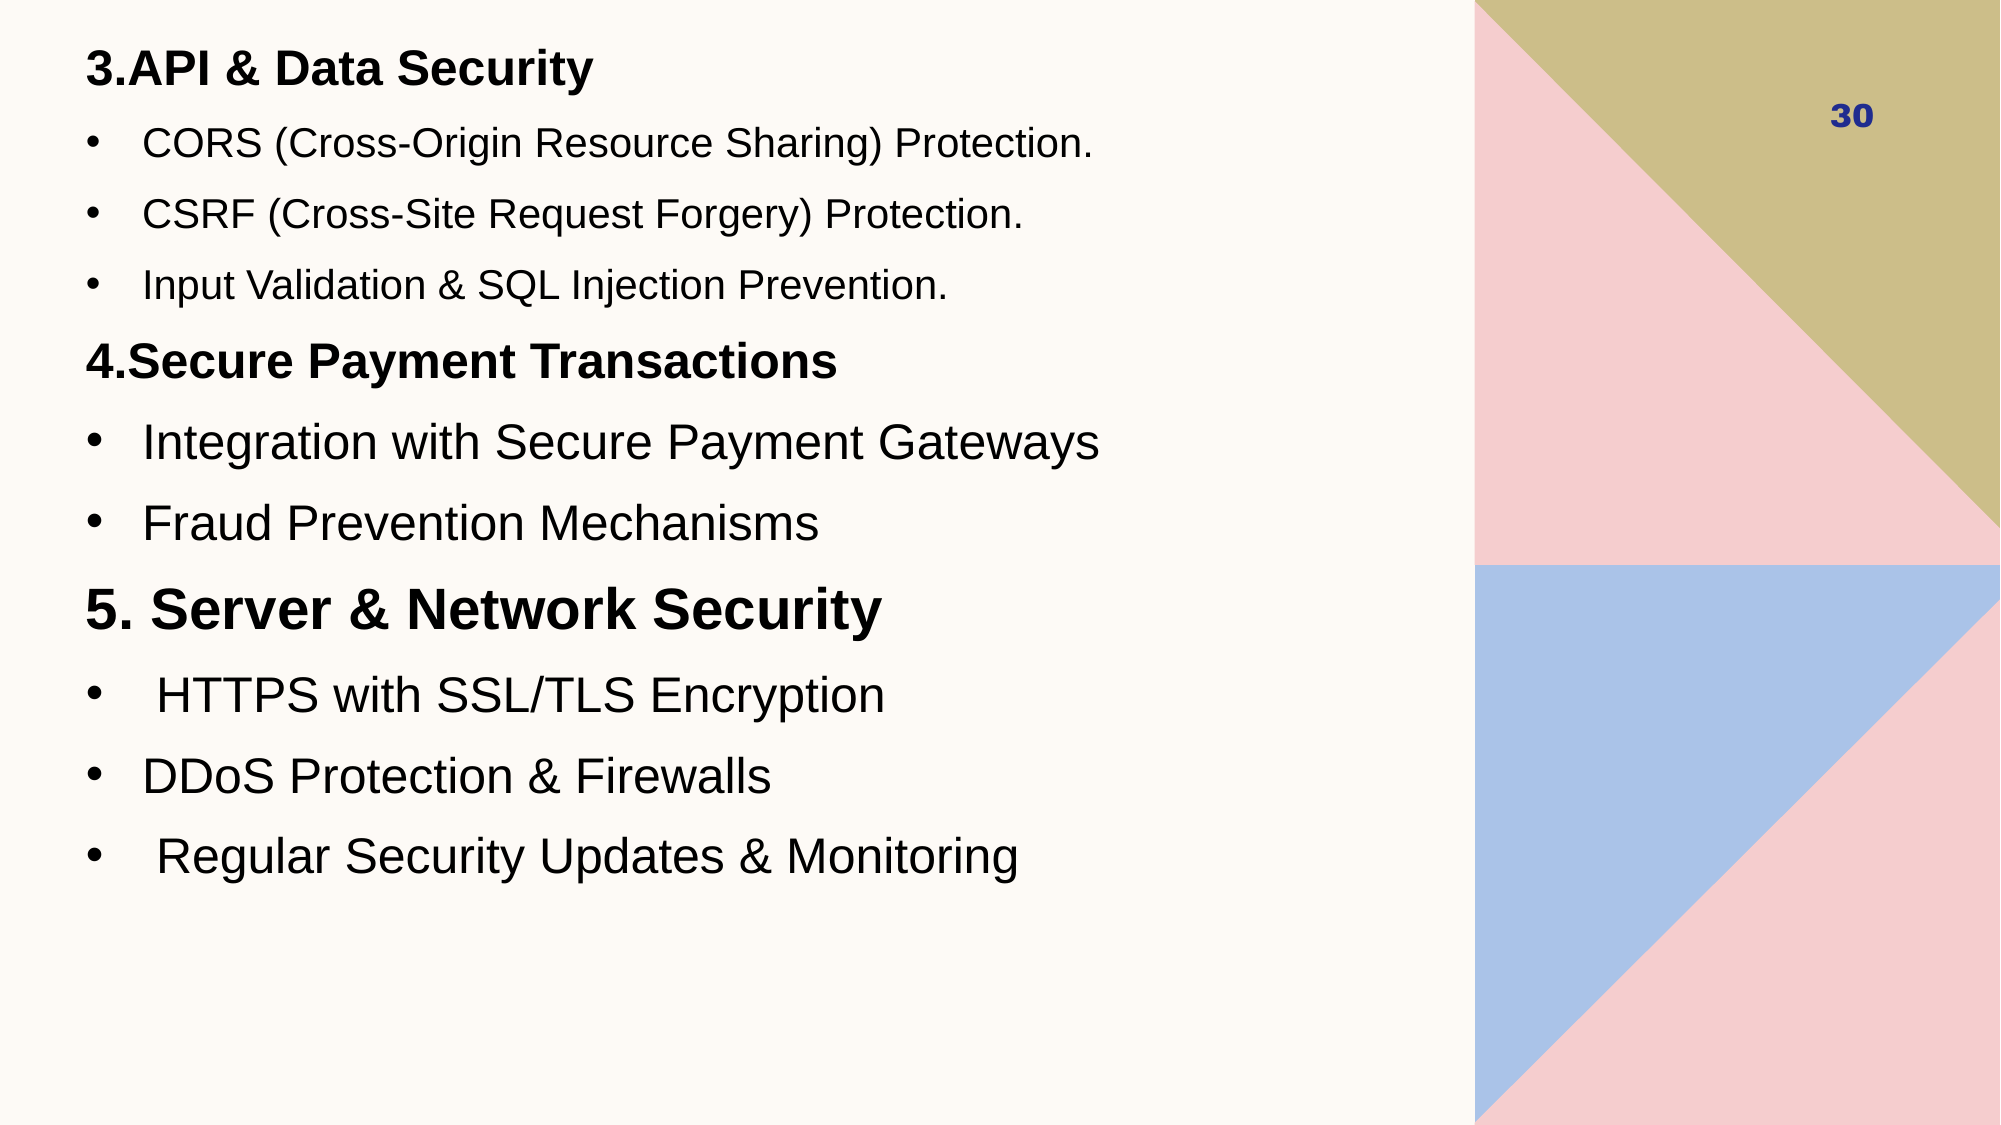

3.API & Data Security
CORS (Cross-Origin Resource Sharing) Protection.
CSRF (Cross-Site Request Forgery) Protection.
Input Validation & SQL Injection Prevention.
4.Secure Payment Transactions
Integration with Secure Payment Gateways
Fraud Prevention Mechanisms
5. Server & Network Security
 HTTPS with SSL/TLS Encryption
DDoS Protection & Firewalls
 Regular Security Updates & Monitoring

30